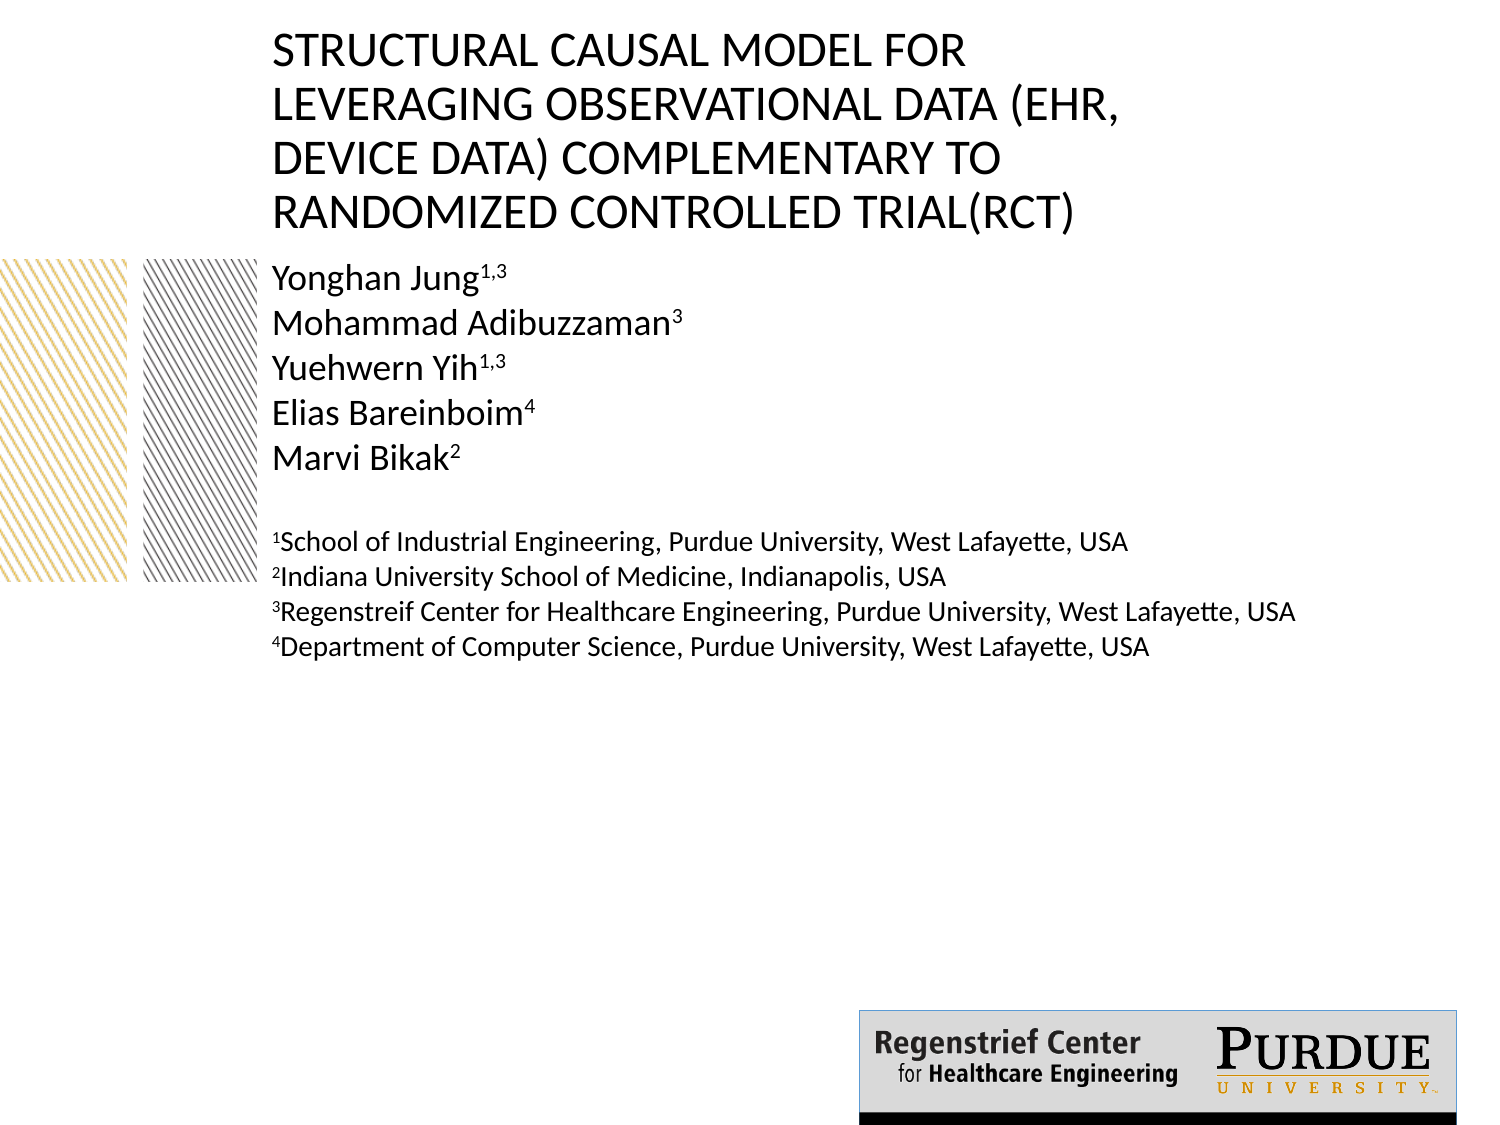

# Structural causal model for leveraging observational data (EHR, Device data) complementary to randomized controlled trial(RCT)
Yonghan Jung1,3
Mohammad Adibuzzaman3
Yuehwern Yih1,3
Elias Bareinboim4
Marvi Bikak2

1School of Industrial Engineering, Purdue University, West Lafayette, USA
2Indiana University School of Medicine, Indianapolis, USA
3Regenstreif Center for Healthcare Engineering, Purdue University, West Lafayette, USA
4Department of Computer Science, Purdue University, West Lafayette, USA